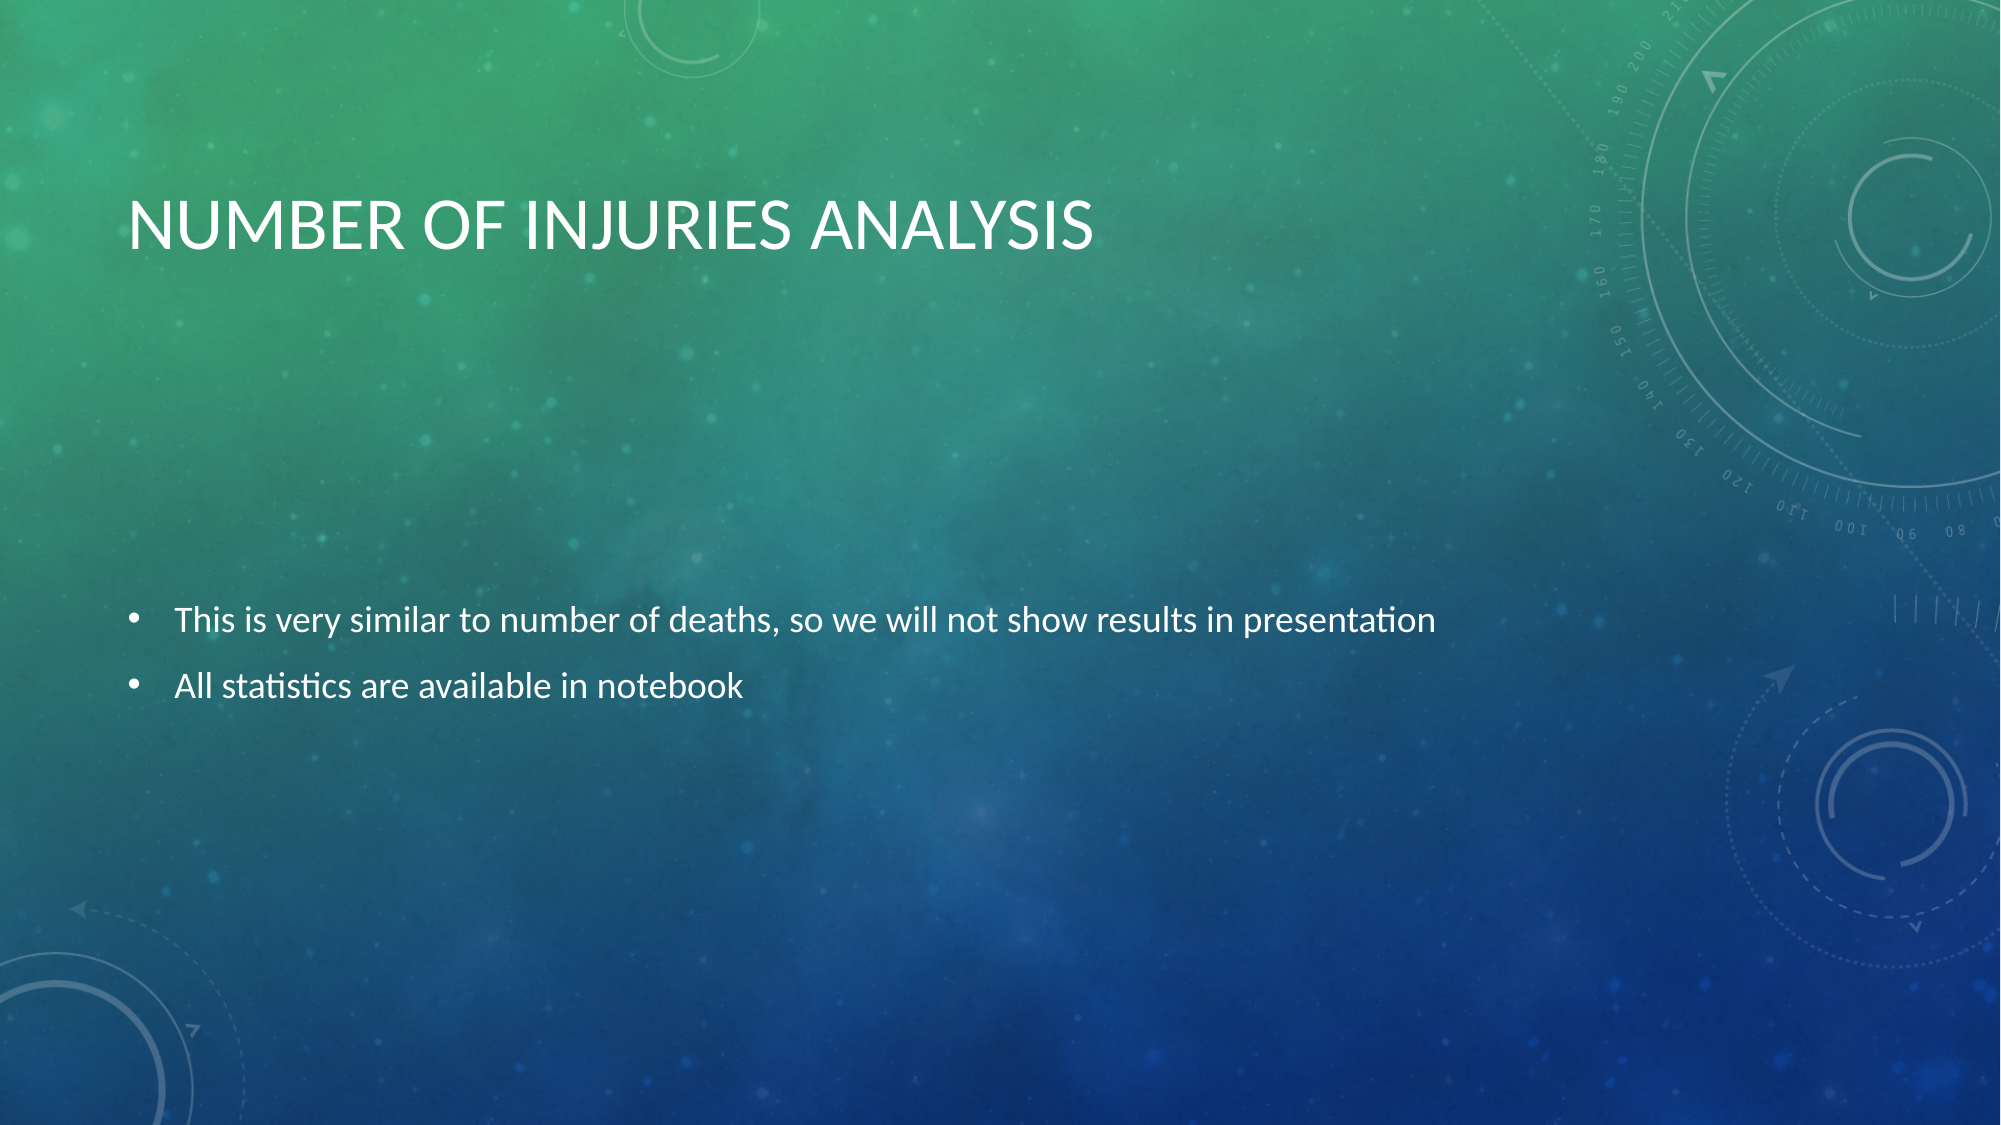

# Number of injuries analysis
This is very similar to number of deaths, so we will not show results in presentation
All statistics are available in notebook